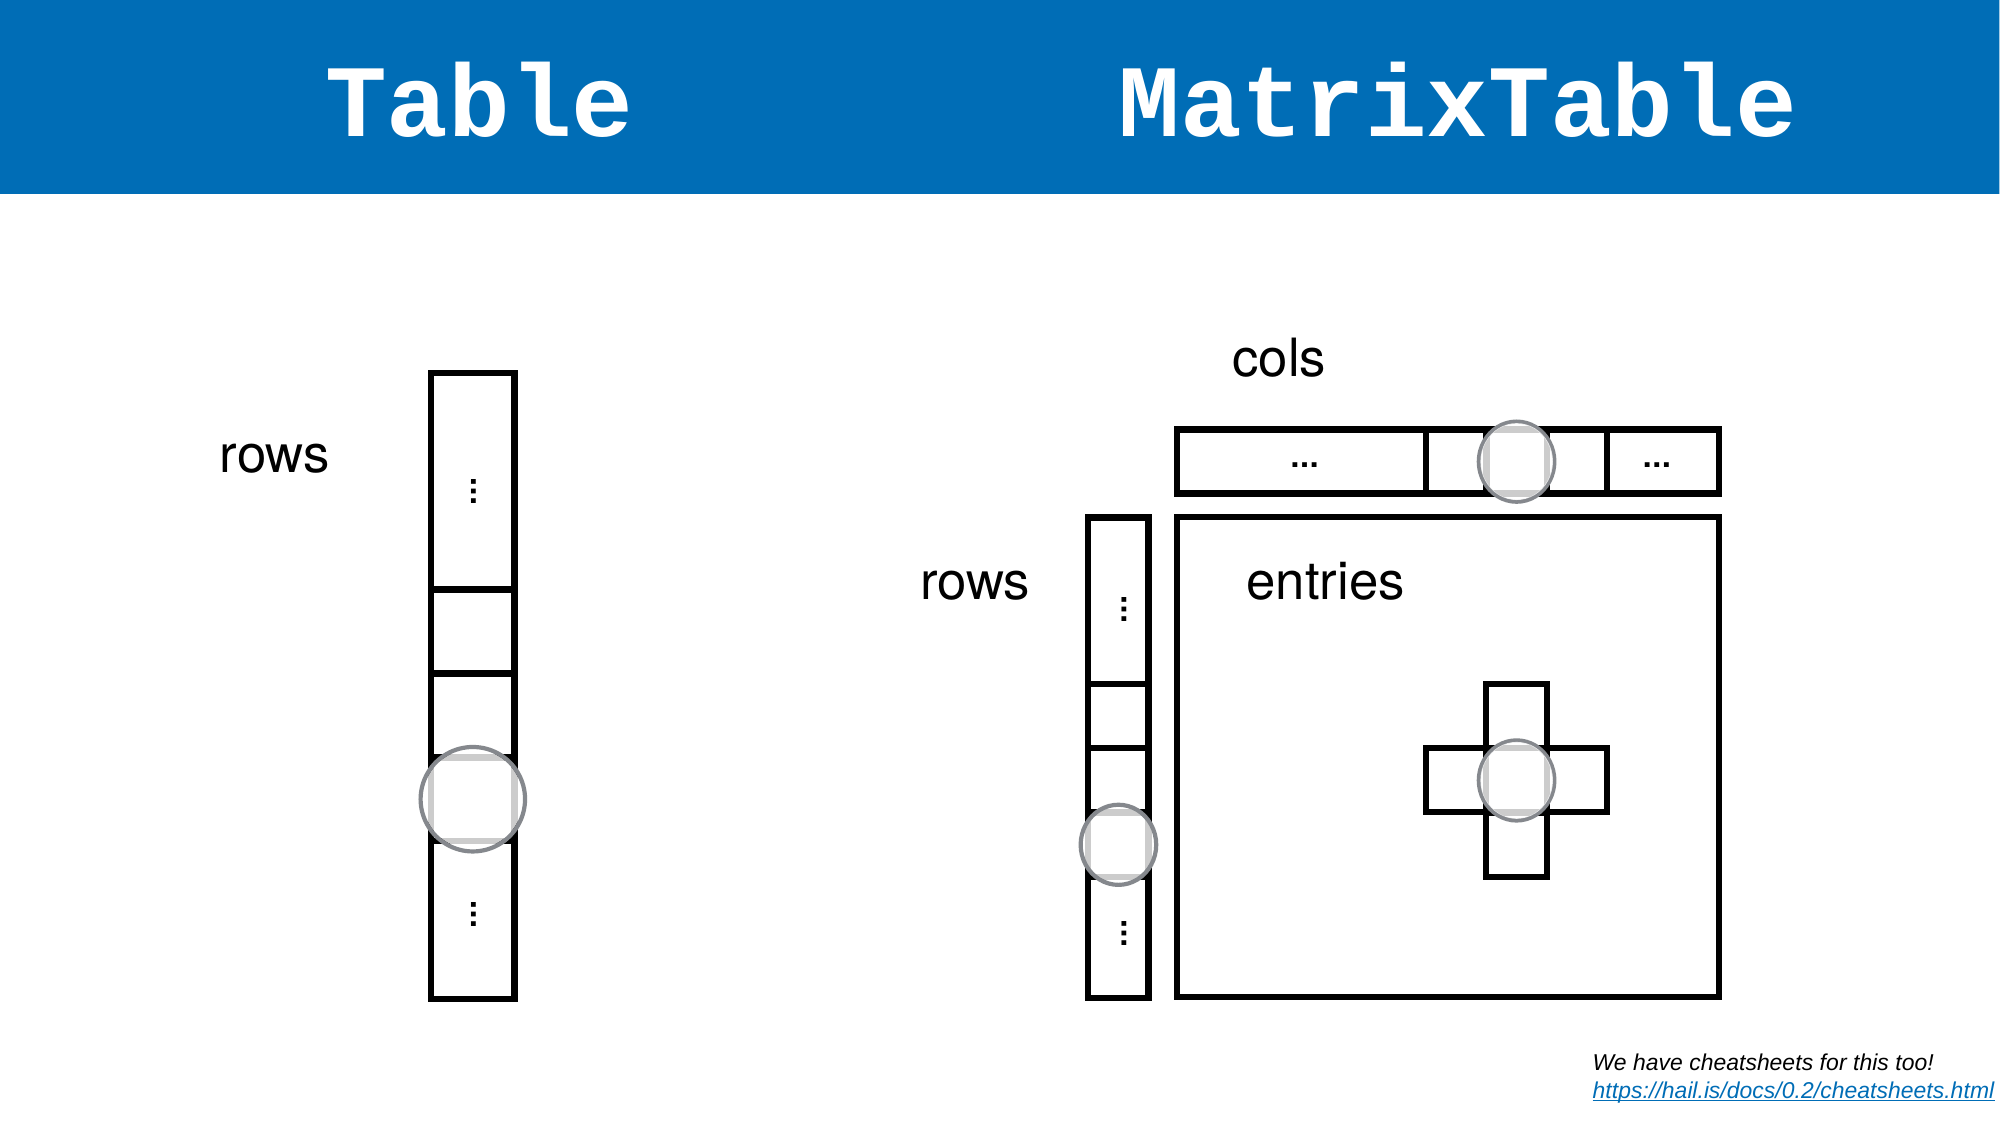

# Table                 MatrixTable
cols
…
…

rows
entries
…

…

rows
…

…
We have cheatsheets for this too!
https://hail.is/docs/0.2/cheatsheets.html